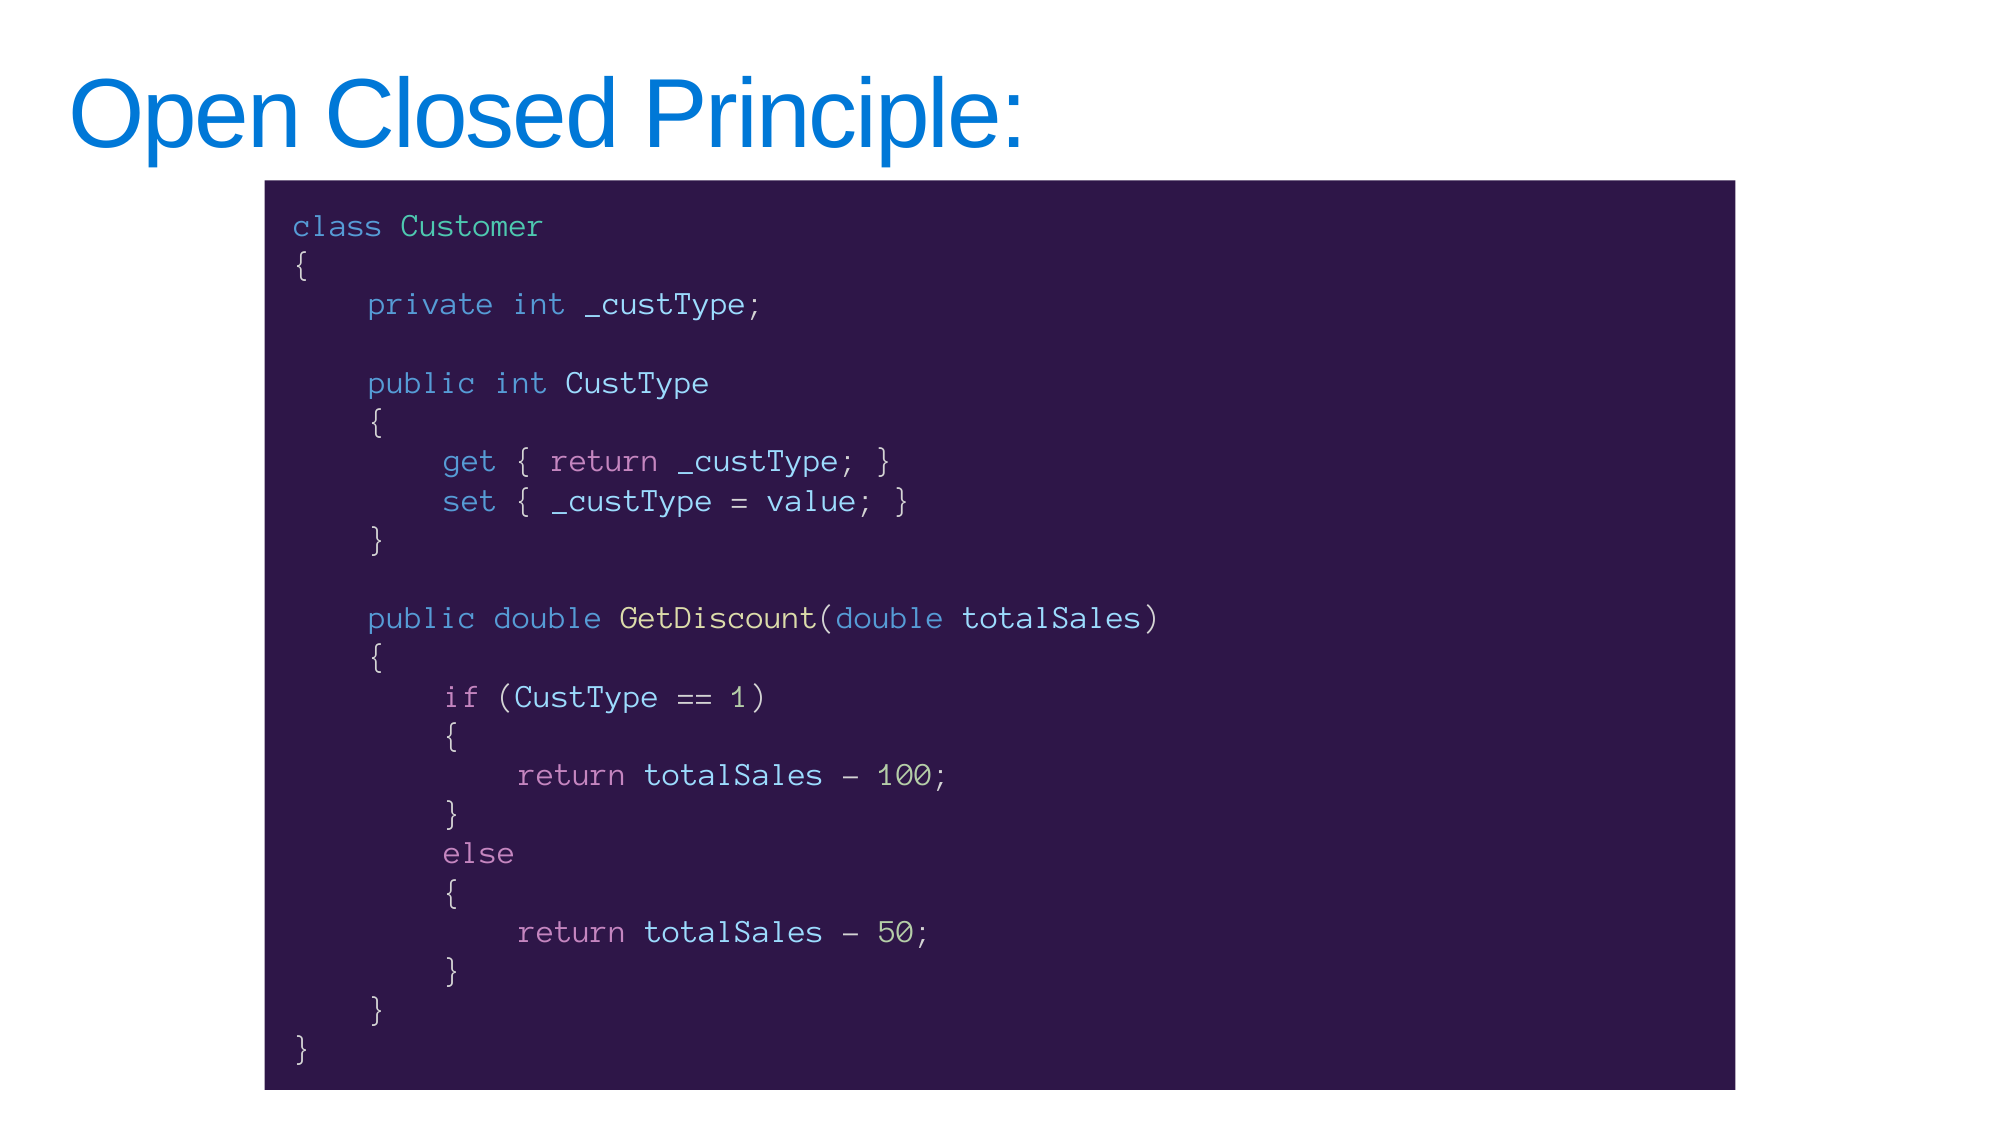

# Open Closed Principle:
class Customer
{
private int _custType;
public int CustType
{
get { return _custType; }
set { _custType = value; }
}
public double GetDiscount(double totalSales)
{
if (CustType == 1)
{
return totalSales - 100;
}
else
{
return totalSales - 50;
}
}
}